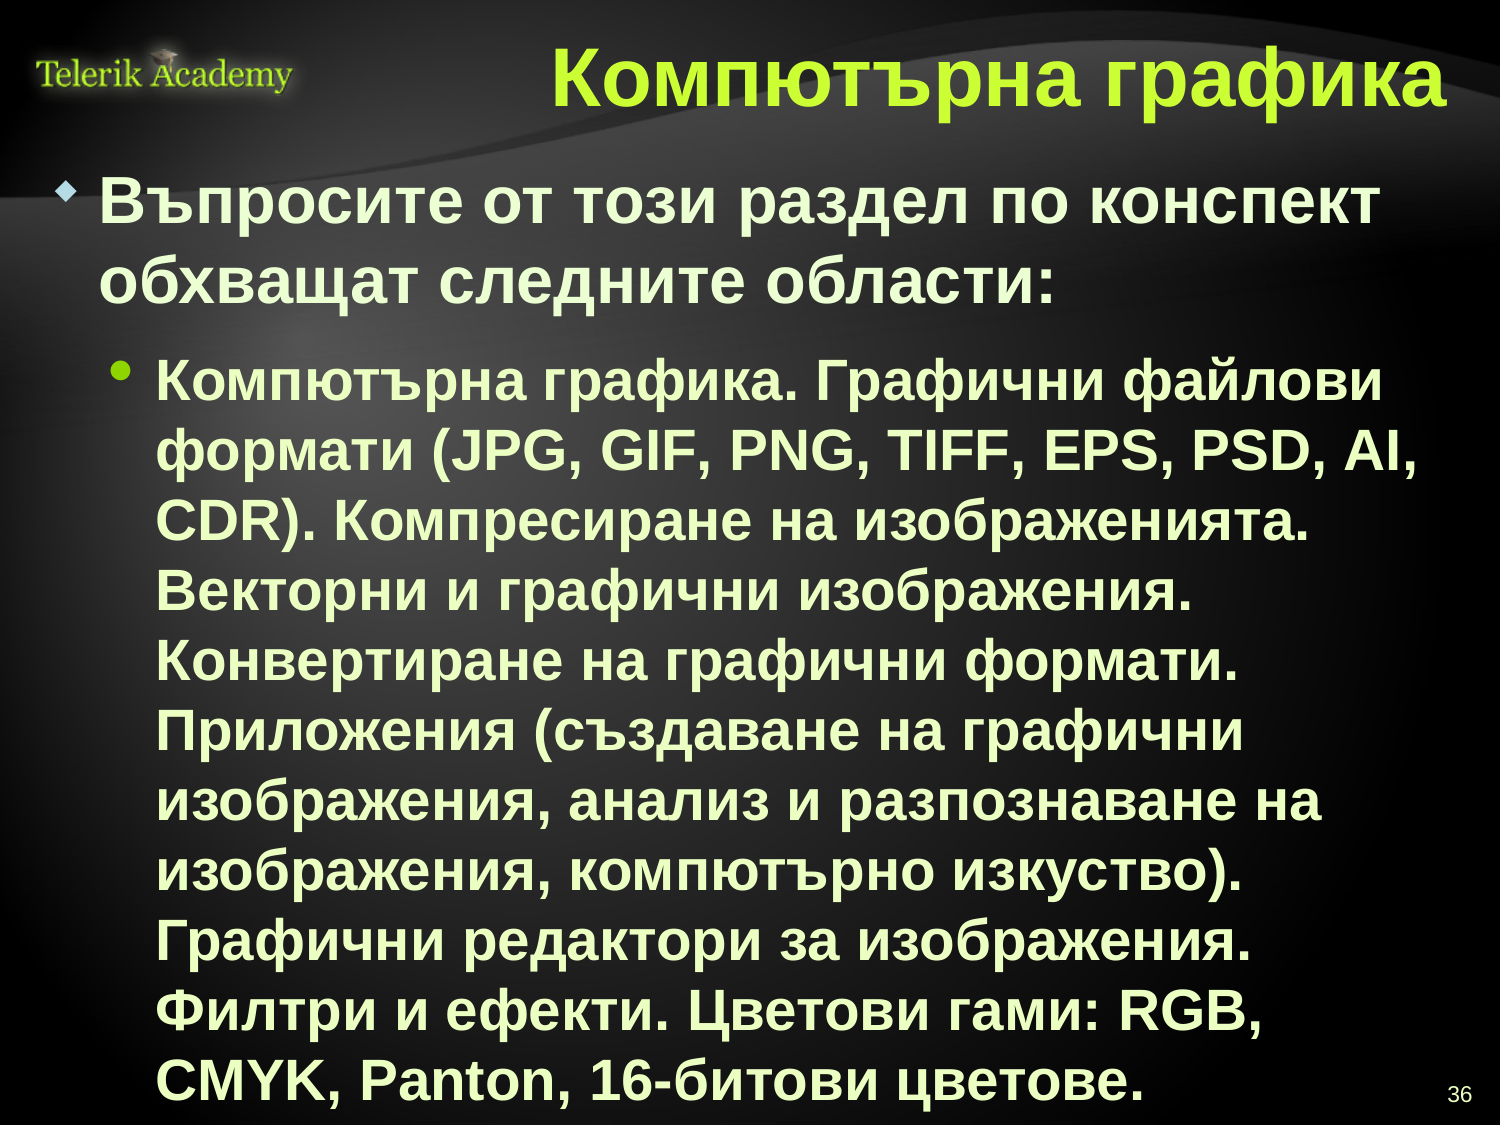

# Компютърна графика
Въпросите от този раздел по конспект обхващат следните области:
Компютърна графика. Графични файлови формати (JPG, GIF, PNG, TIFF, EPS, PSD, AI, CDR). Компресиране на изображенията. Векторни и графични изображения. Конвертиране на графични формати. Приложения (създаване на графични изображения, анализ и разпознаване на изображения, компютърно изкуство). Графични редактори за изображения. Филтри и ефекти. Цветови гами: RGB, CMYK, Panton, 16-битови цветове.
36